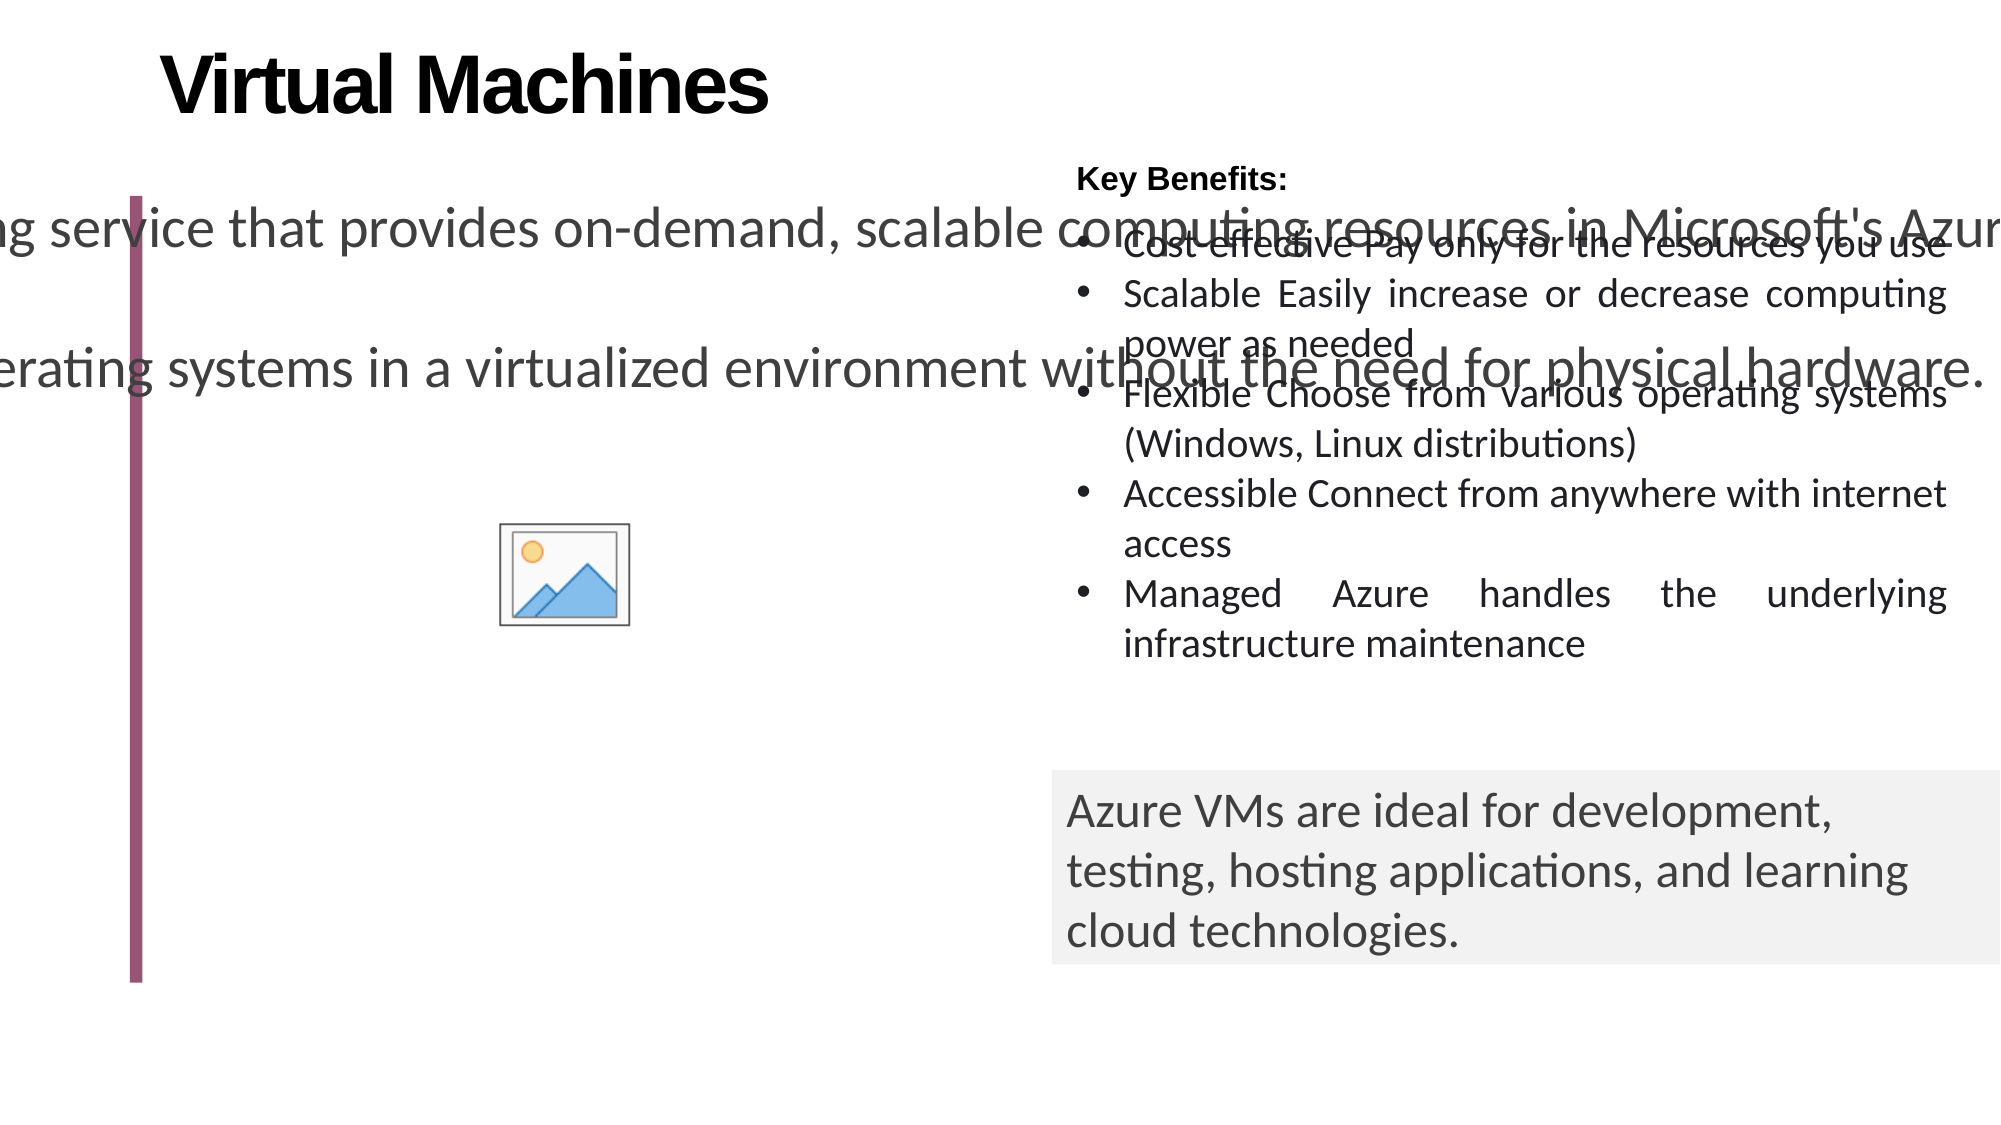

# Virtual Machines
Key Benefits:
Azure Virtual Machine (VM) is a cloud-based computing service that provides on-demand, scalable computing resources in Microsoft's Azure cloud platform.

Virtual machines allow you to run applications and operating systems in a virtualized environment without the need for physical hardware.
Cost-effective Pay only for the resources you use
Scalable Easily increase or decrease computing power as needed
Flexible Choose from various operating systems (Windows, Linux distributions)
Accessible Connect from anywhere with internet access
Managed Azure handles the underlying infrastructure maintenance
Azure VMs are ideal for development, testing, hosting applications, and learning cloud technologies.